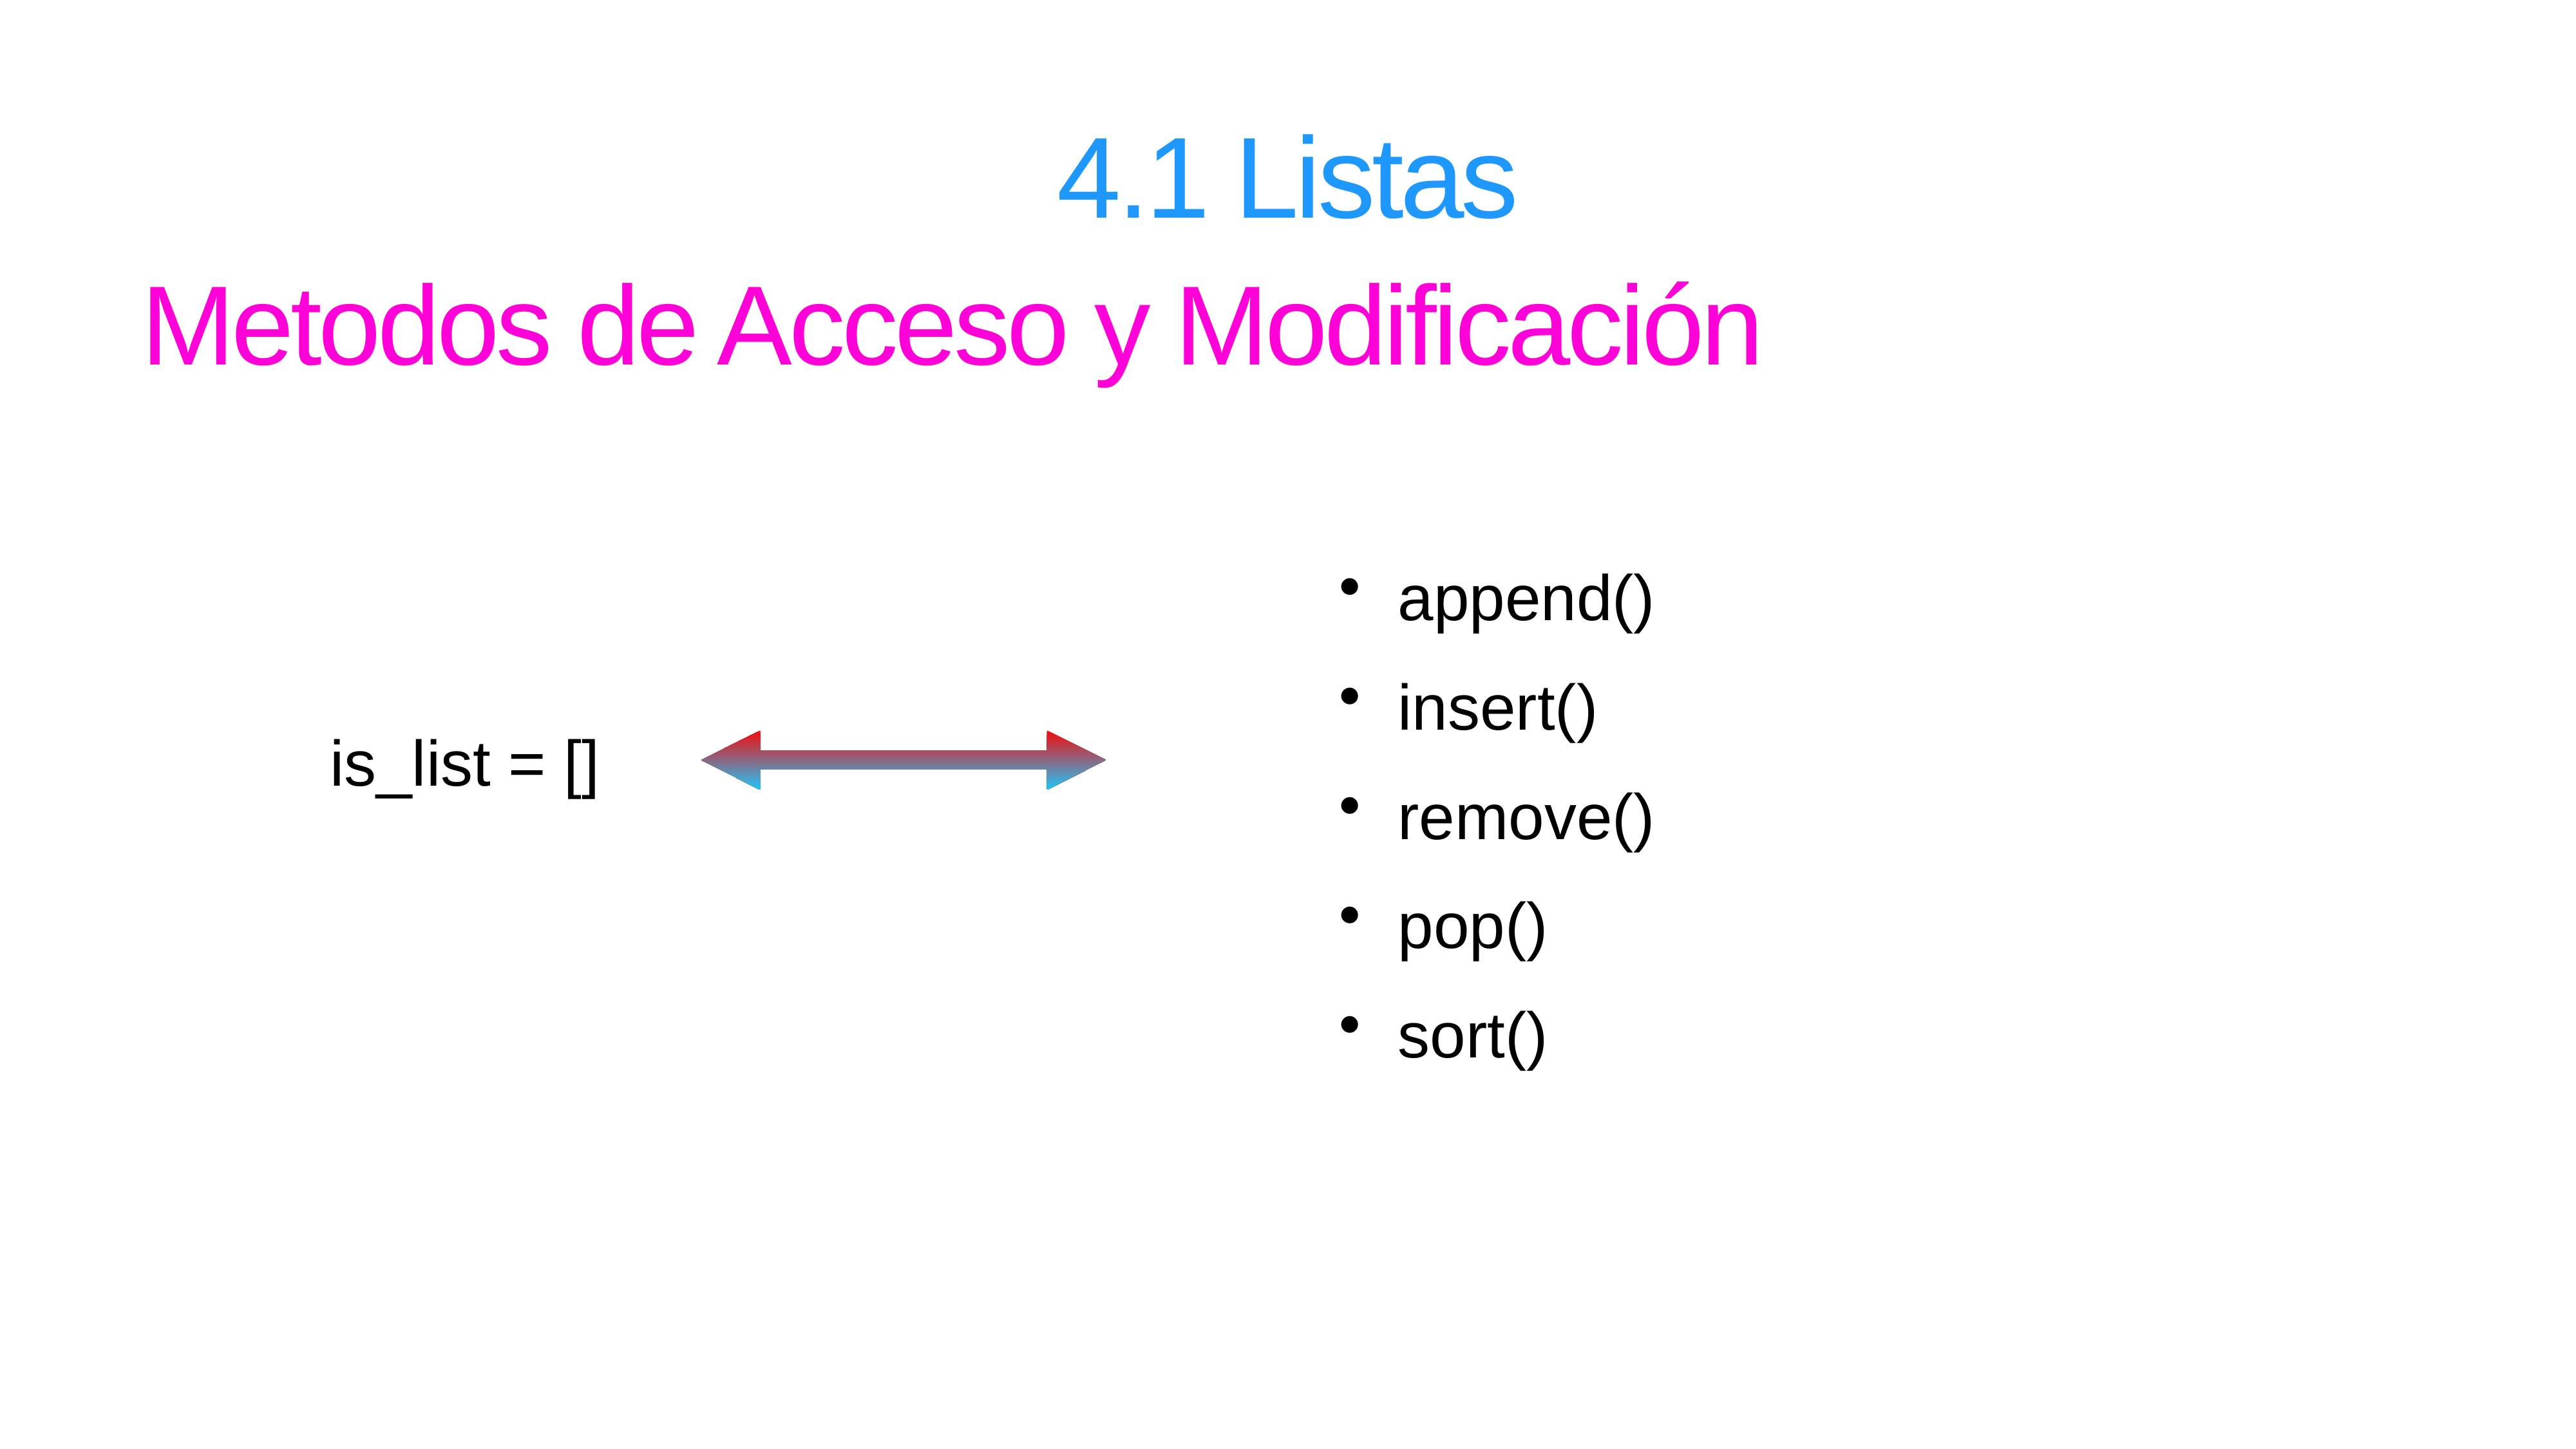

# 4.1 Listas
Metodos de Acceso y Modificación
append()
insert()
remove()
pop()
sort()
is_list = []